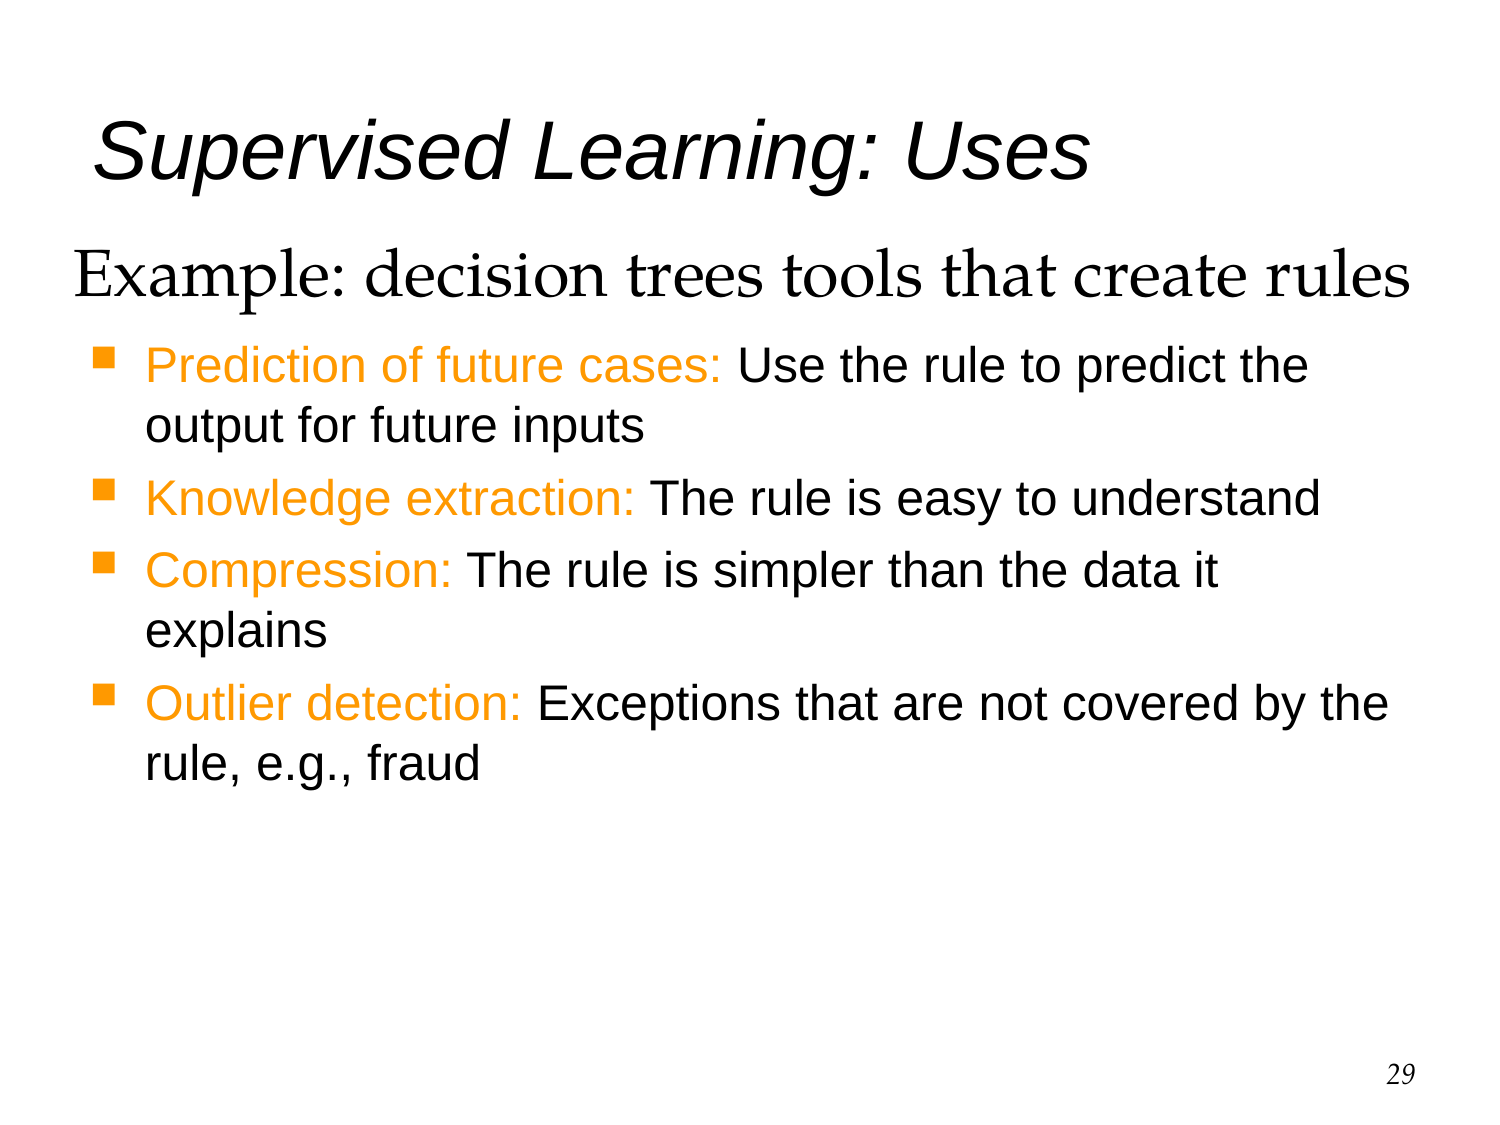

Supervised Learning: Uses
Example: decision trees tools that create rules
Prediction of future cases: Use the rule to predict the output for future inputs
Knowledge extraction: The rule is easy to understand
Compression: The rule is simpler than the data it explains
Outlier detection: Exceptions that are not covered by the rule, e.g., fraud
29